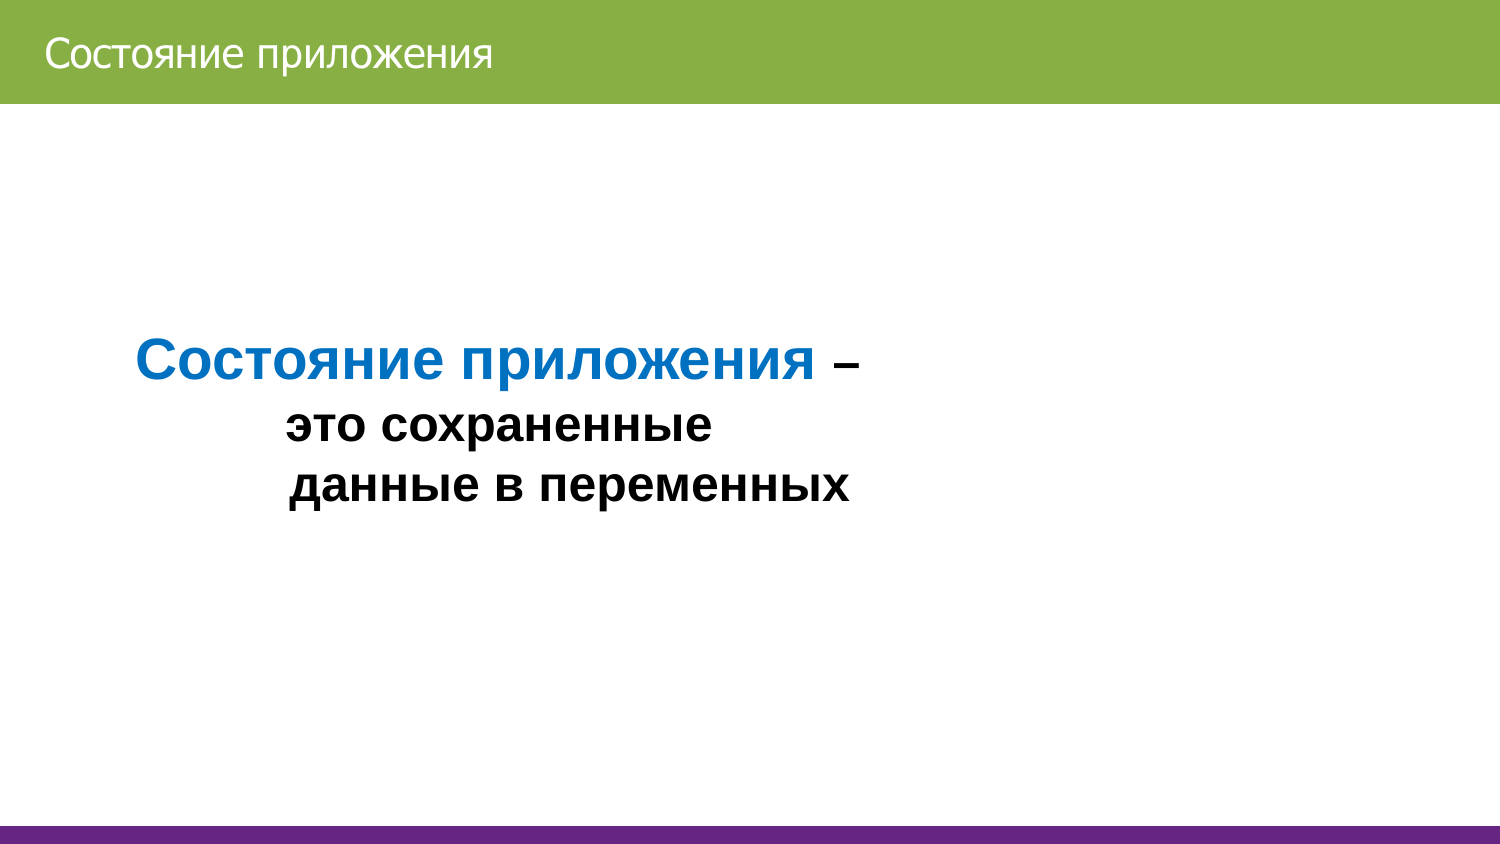

Состояние приложения

Состояние приложения –
	это сохраненные
           данные в переменных